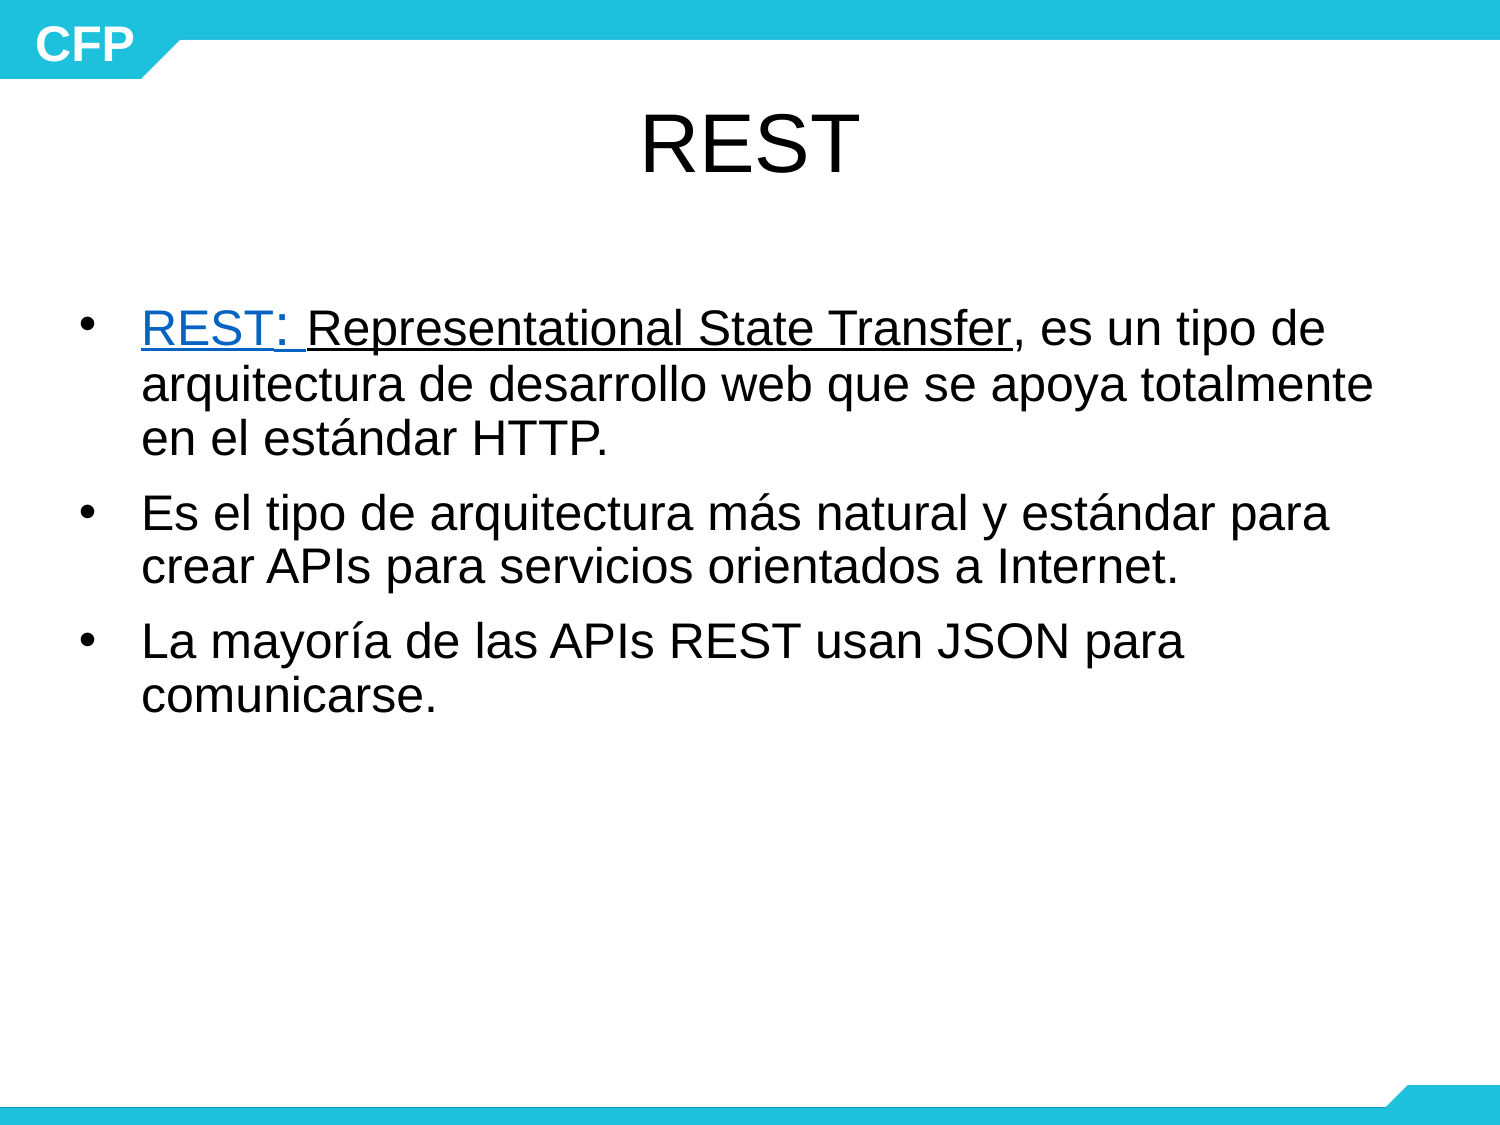

# REST
REST: Representational State Transfer, es un tipo de arquitectura de desarrollo web que se apoya totalmente en el estándar HTTP.
Es el tipo de arquitectura más natural y estándar para crear APIs para servicios orientados a Internet.
La mayoría de las APIs REST usan JSON para comunicarse.